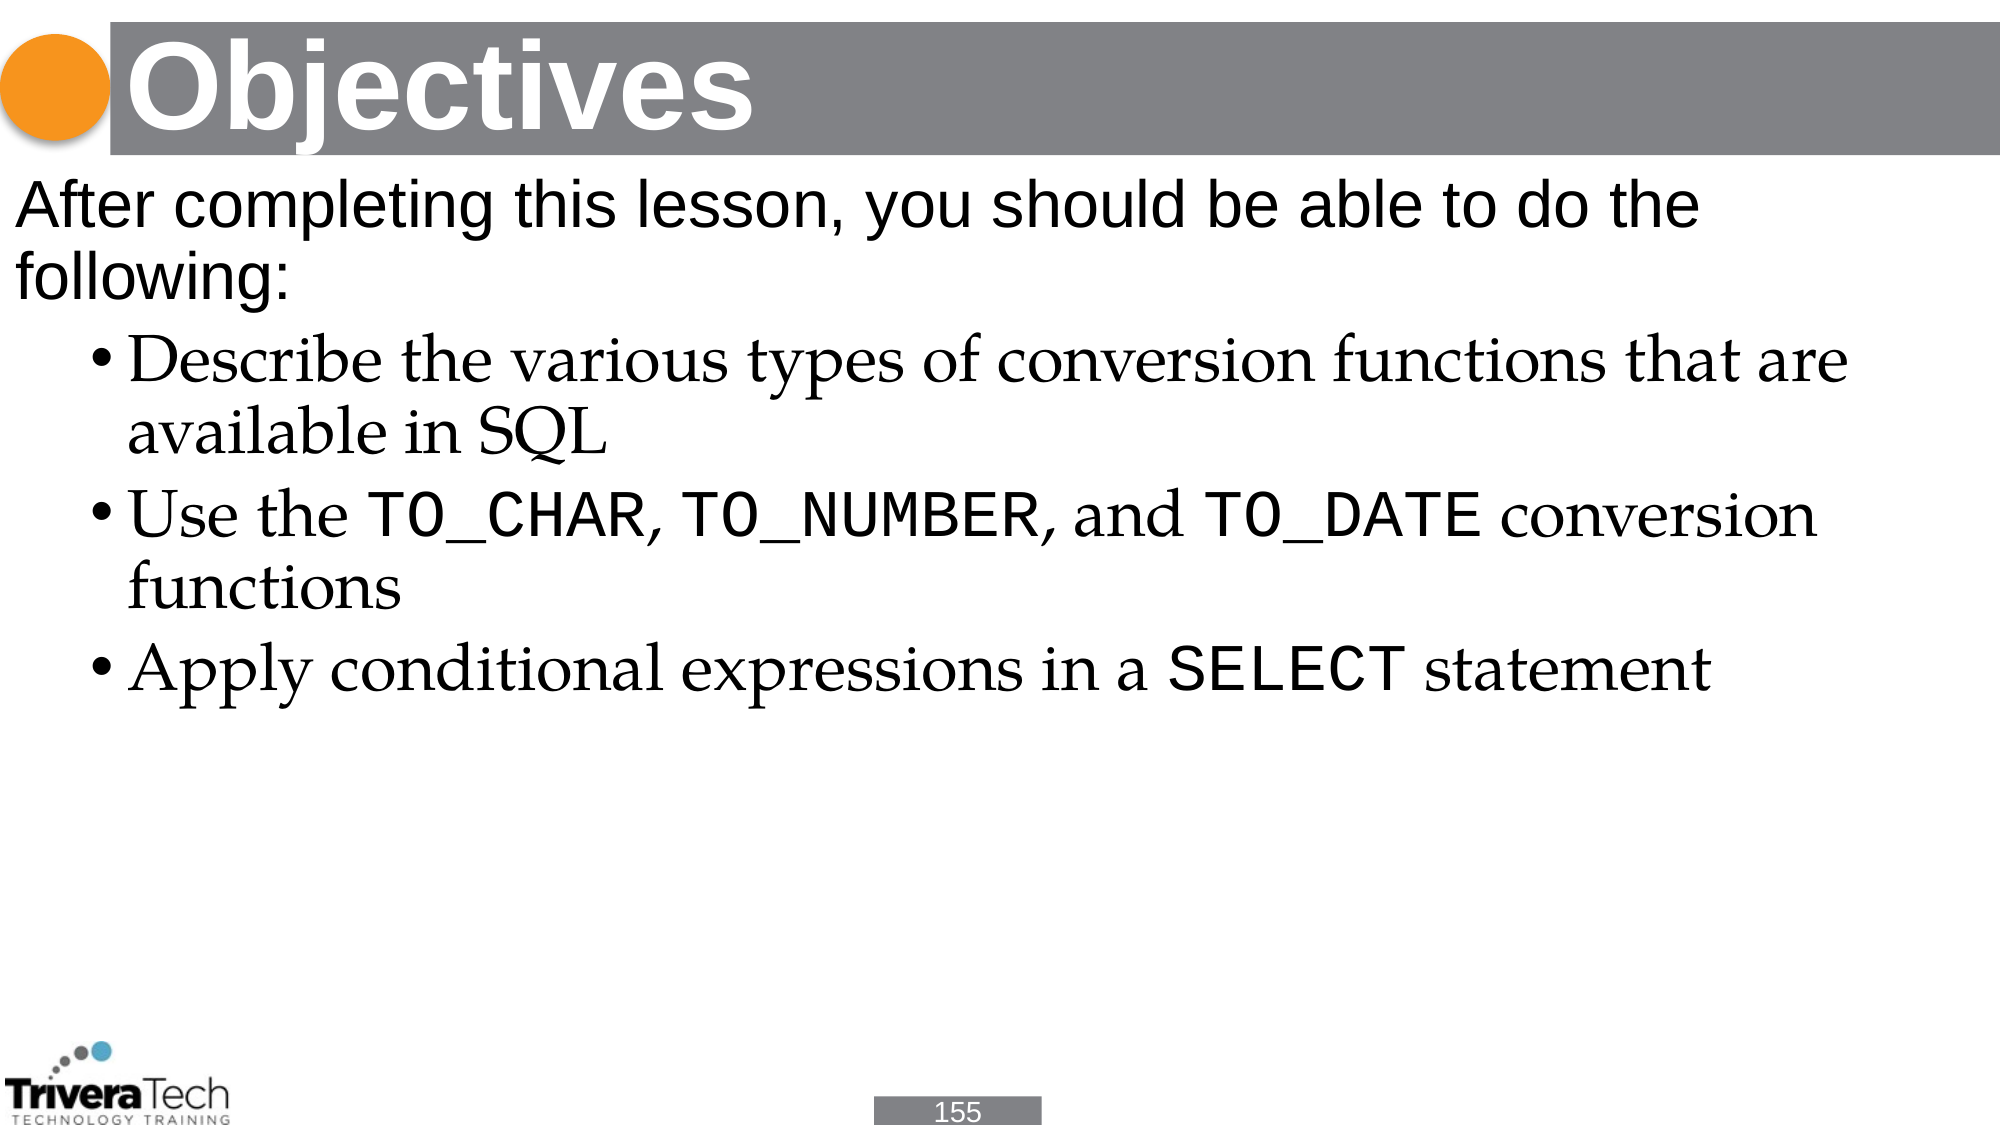

# Objectives
After completing this lesson, you should be able to do the following:
Describe the various types of conversion functions that are available in SQL
Use the TO_CHAR, TO_NUMBER, and TO_DATE conversion functions
Apply conditional expressions in a SELECT statement

155